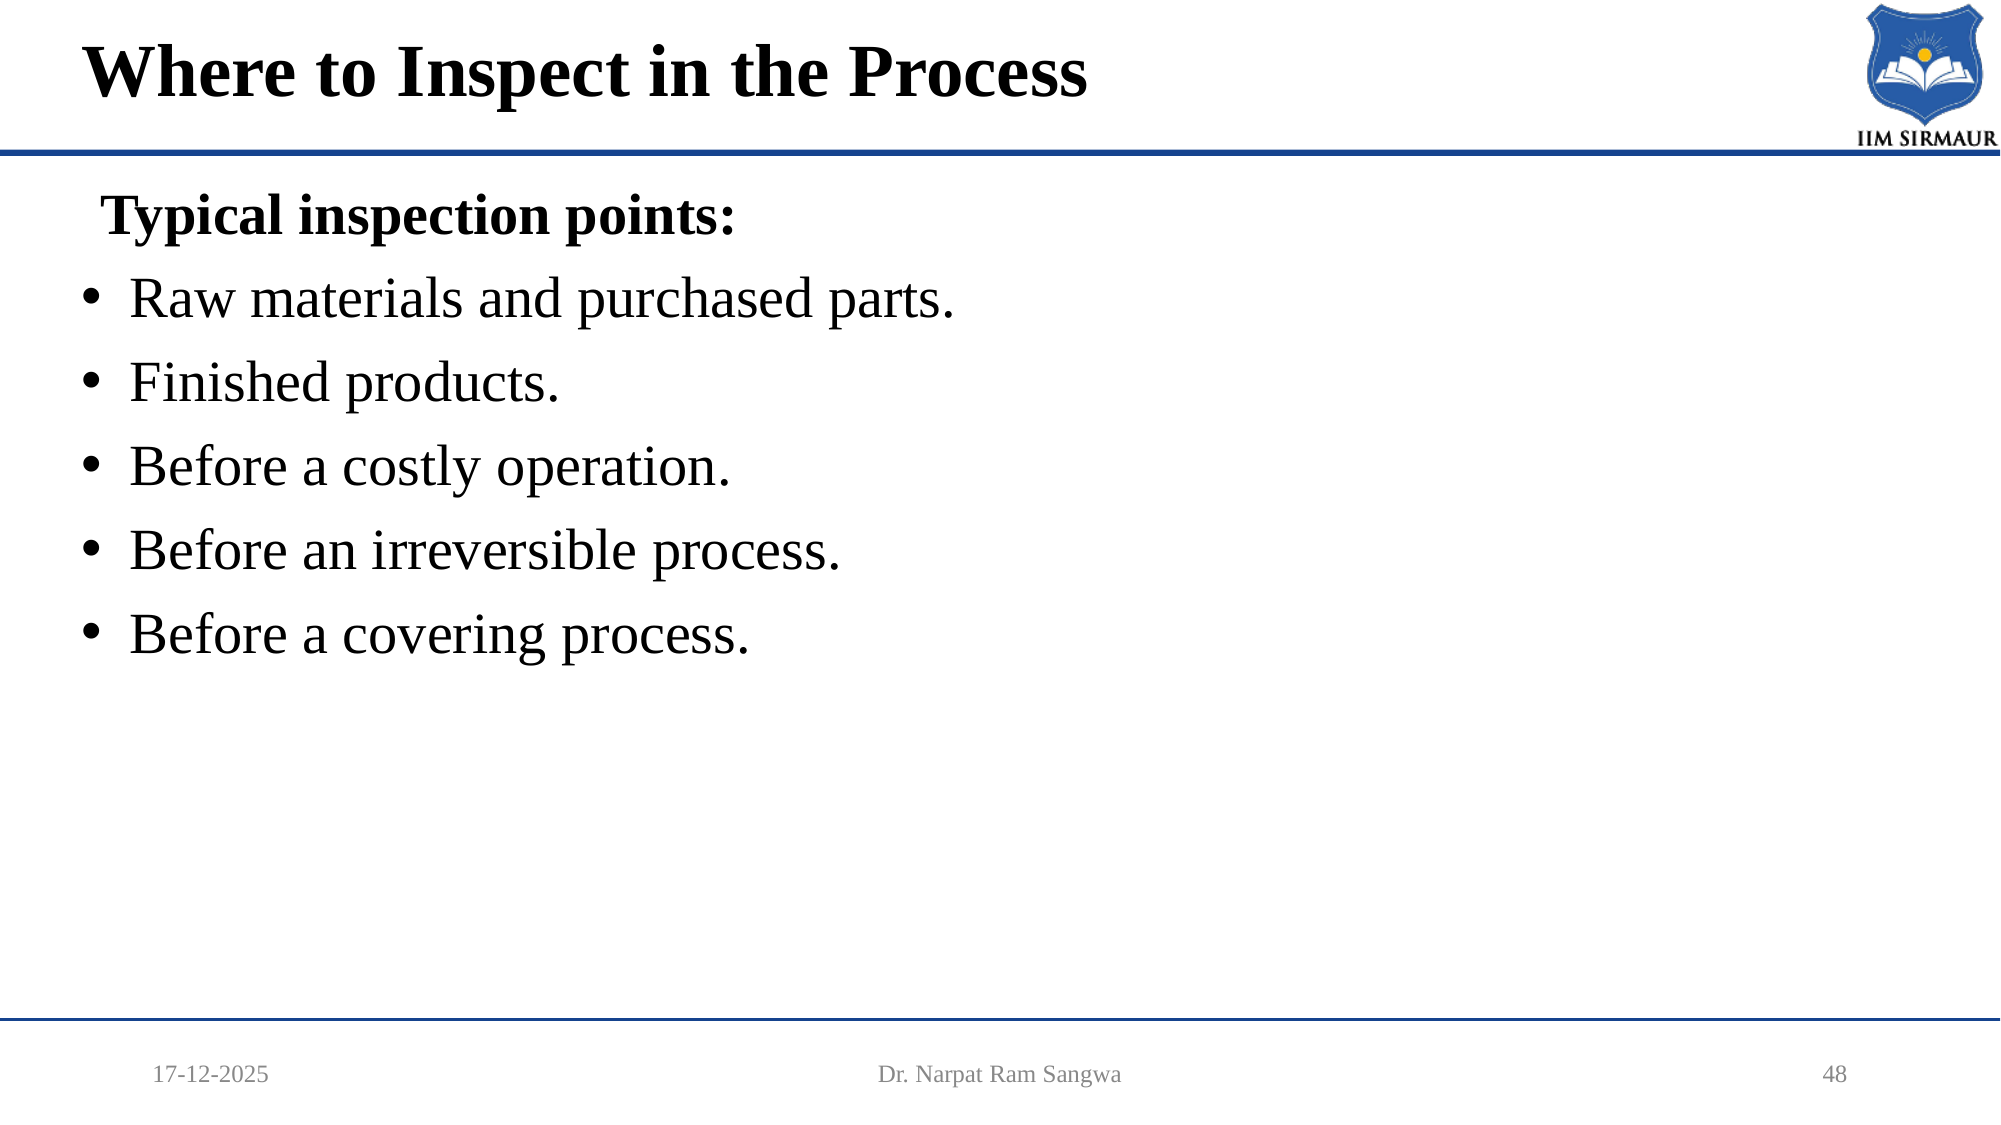

# Where to Inspect in the Process
Typical inspection points:
Raw materials and purchased parts.
Finished products.
Before a costly operation.
Before an irreversible process.
Before a covering process.
17-12-2025
Dr. Narpat Ram Sangwa
48